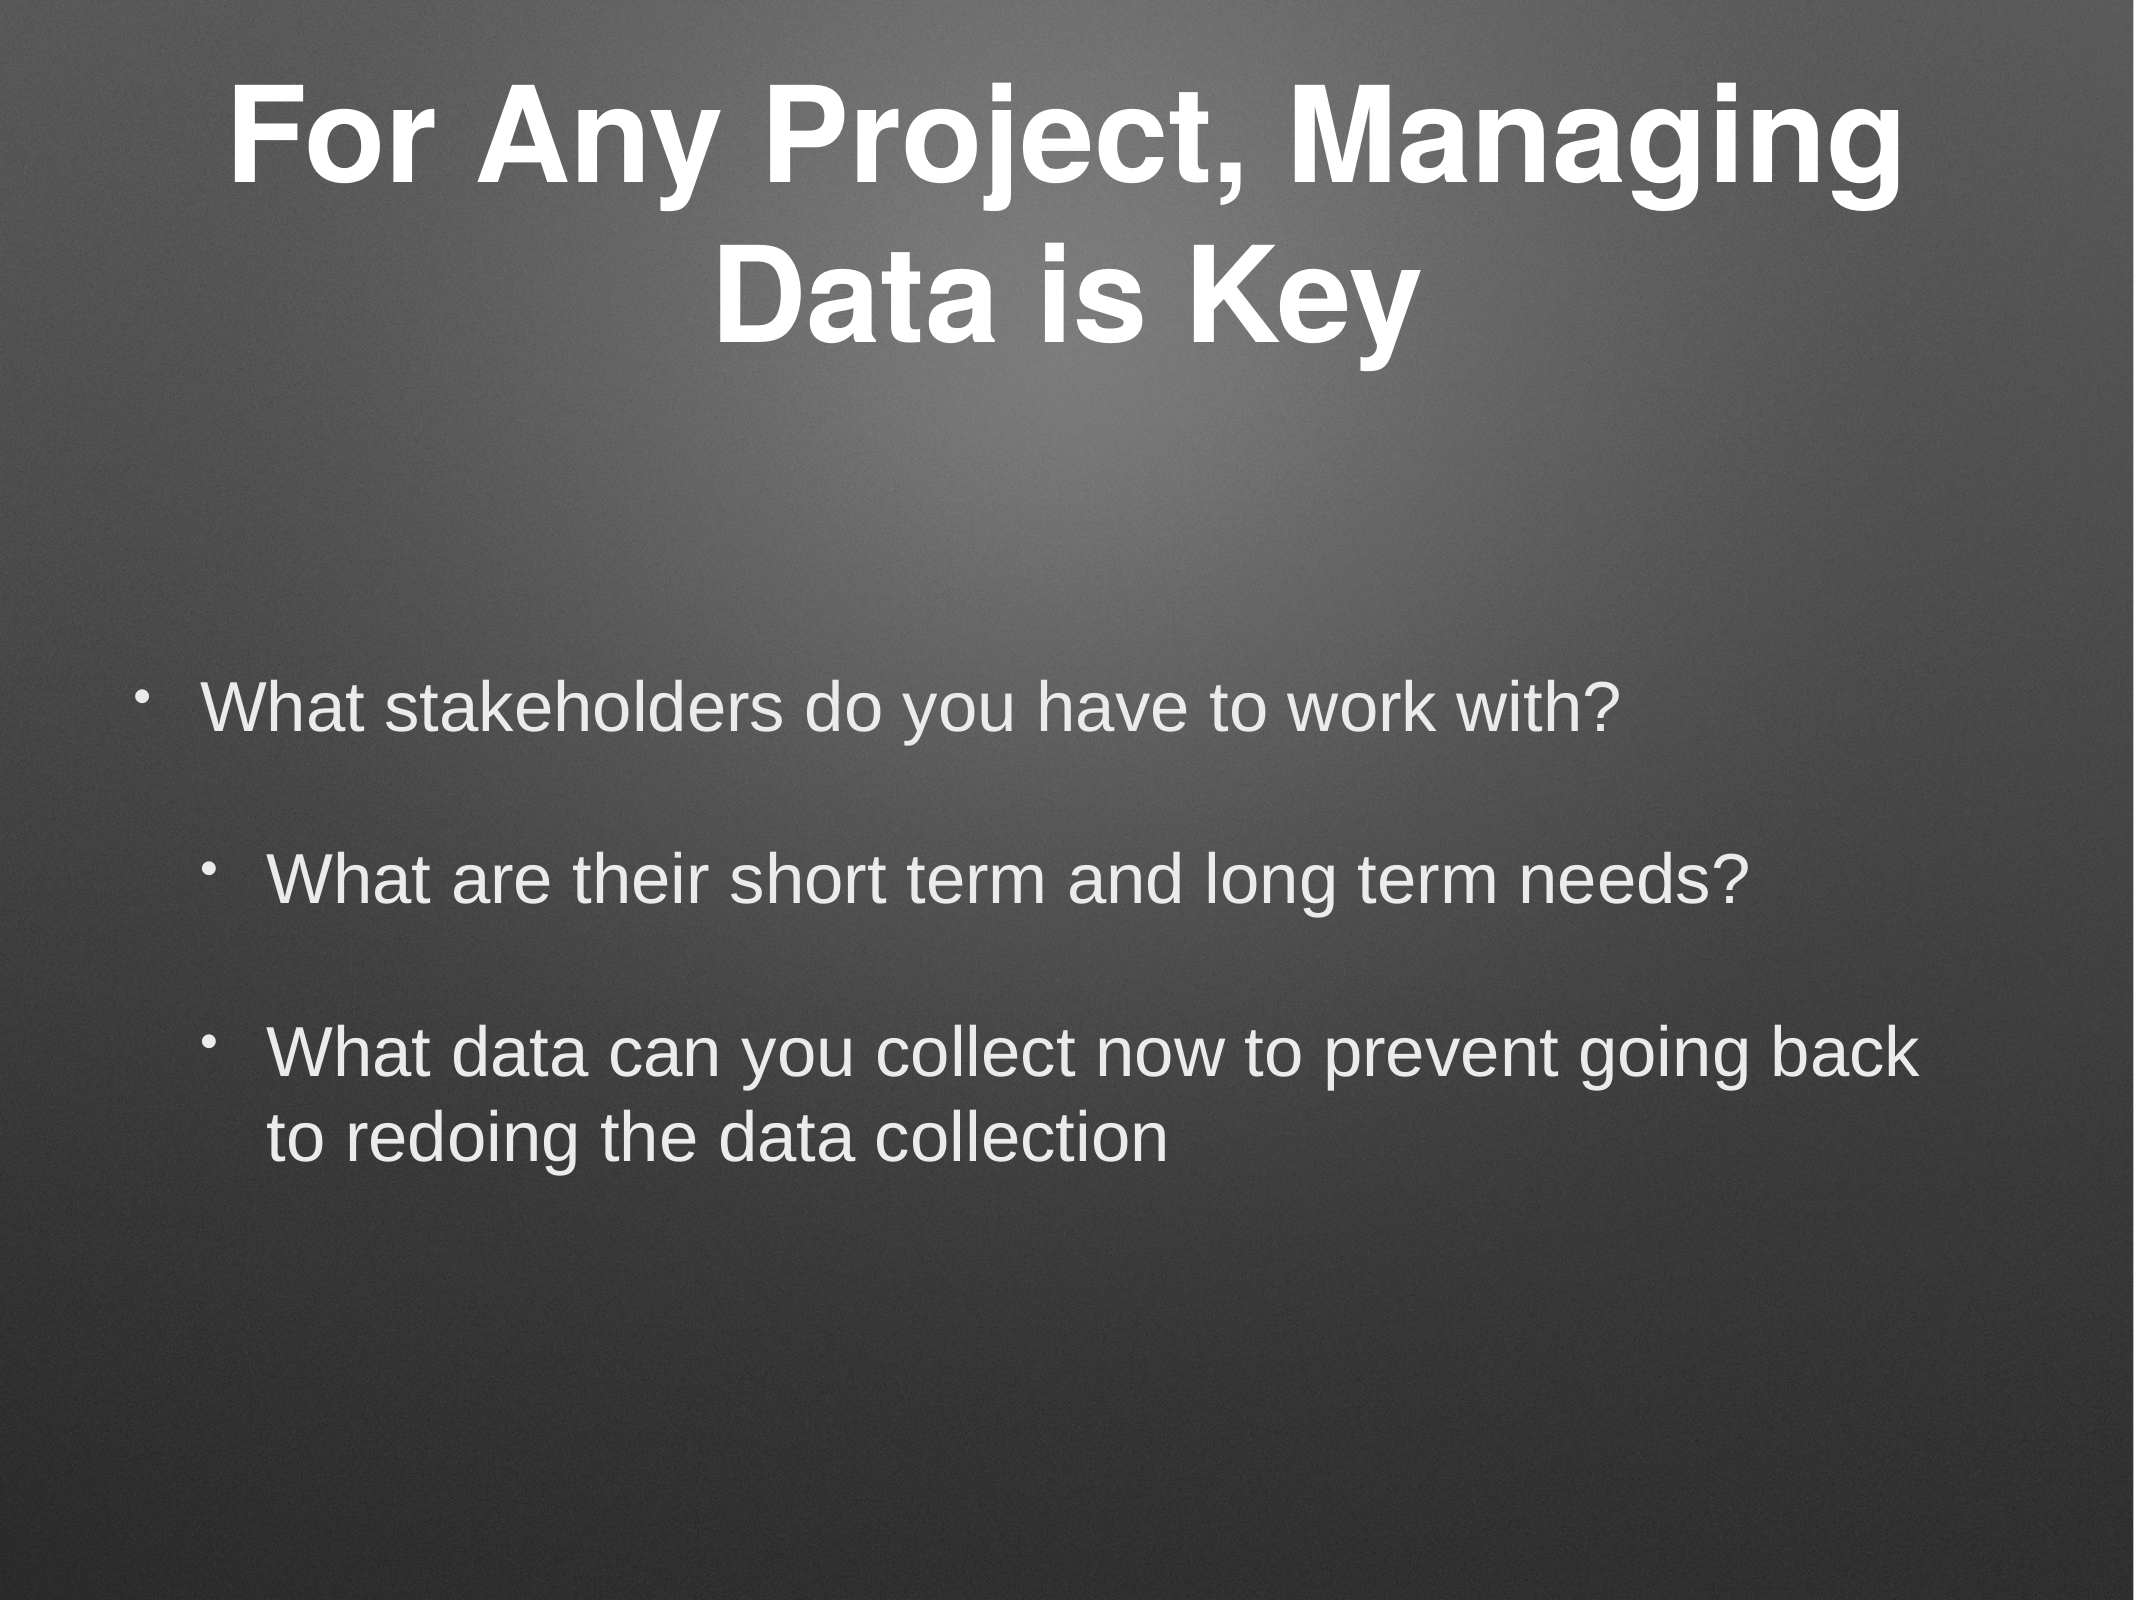

# For Any Project, Managing Data is Key
What stakeholders do you have to work with?
What are their short term and long term needs?
What data can you collect now to prevent going back to redoing the data collection